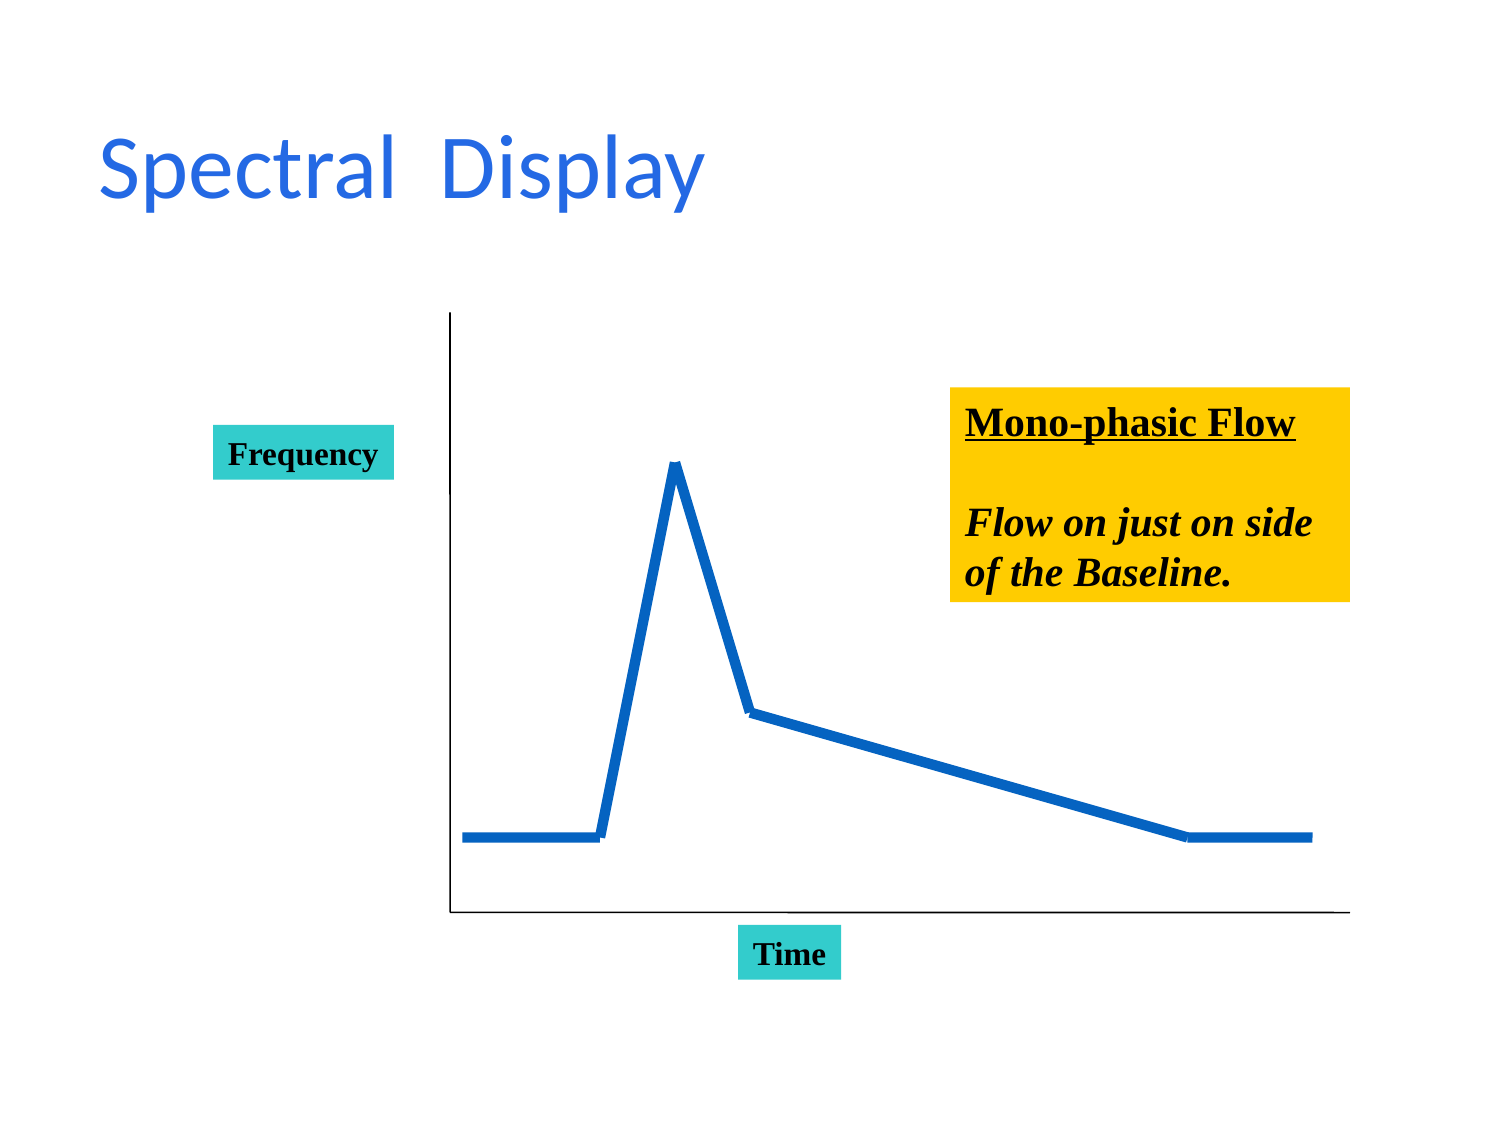

# Spectral  Display

Mono-phasic Flow

Flow on just on side
of the Baseline.
Frequency

Time